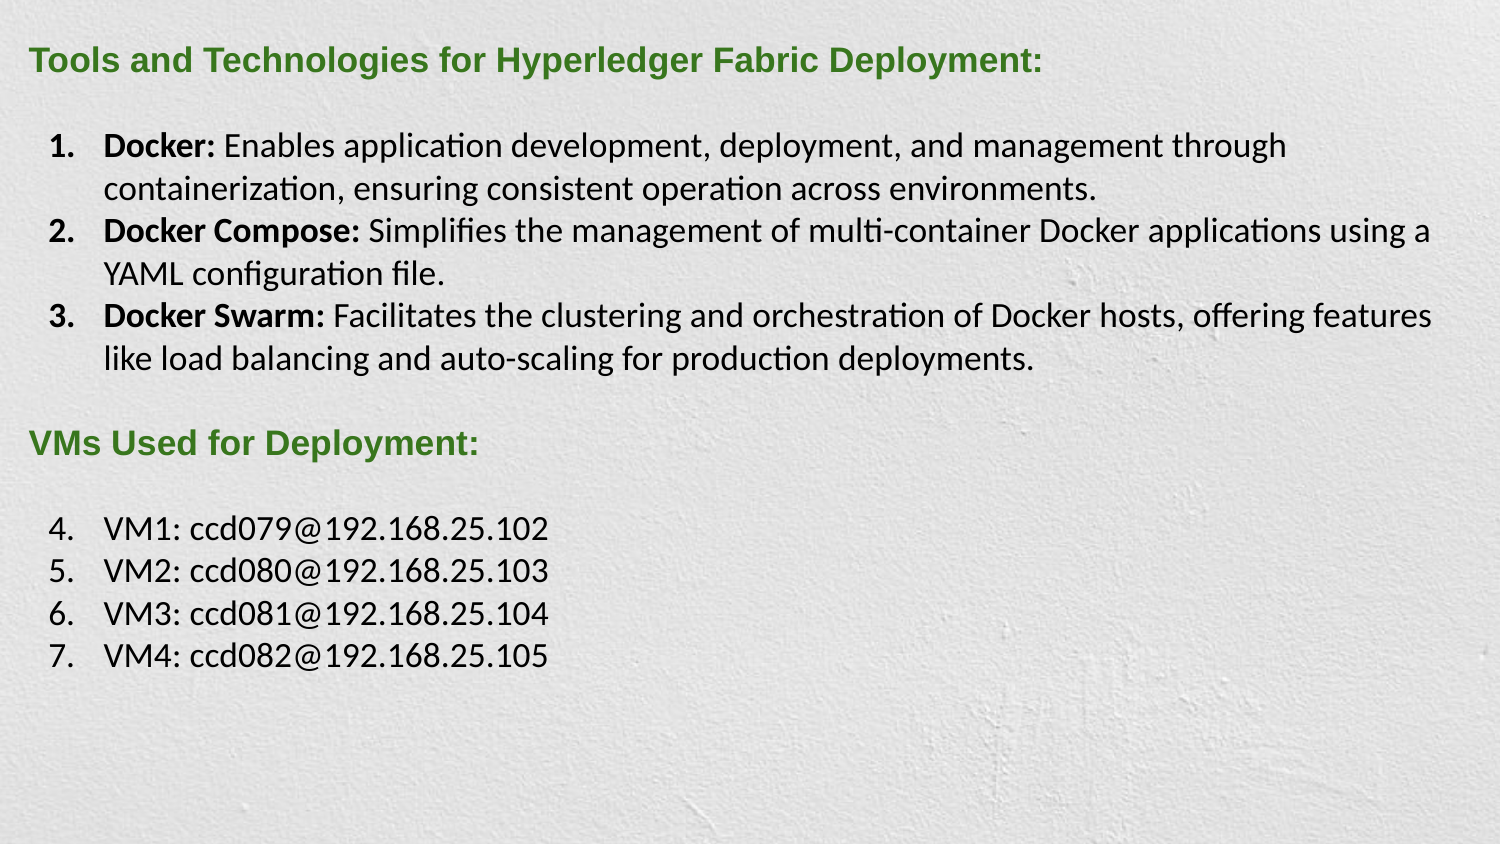

Tools and Technologies for Hyperledger Fabric Deployment:

Docker: Enables application development, deployment, and management through containerization, ensuring consistent operation across environments.
Docker Compose: Simplifies the management of multi-container Docker applications using a YAML configuration file.
Docker Swarm: Facilitates the clustering and orchestration of Docker hosts, offering features like load balancing and auto-scaling for production deployments.

VMs Used for Deployment:

VM1: ccd079@192.168.25.102
VM2: ccd080@192.168.25.103
VM3: ccd081@192.168.25.104
VM4: ccd082@192.168.25.105